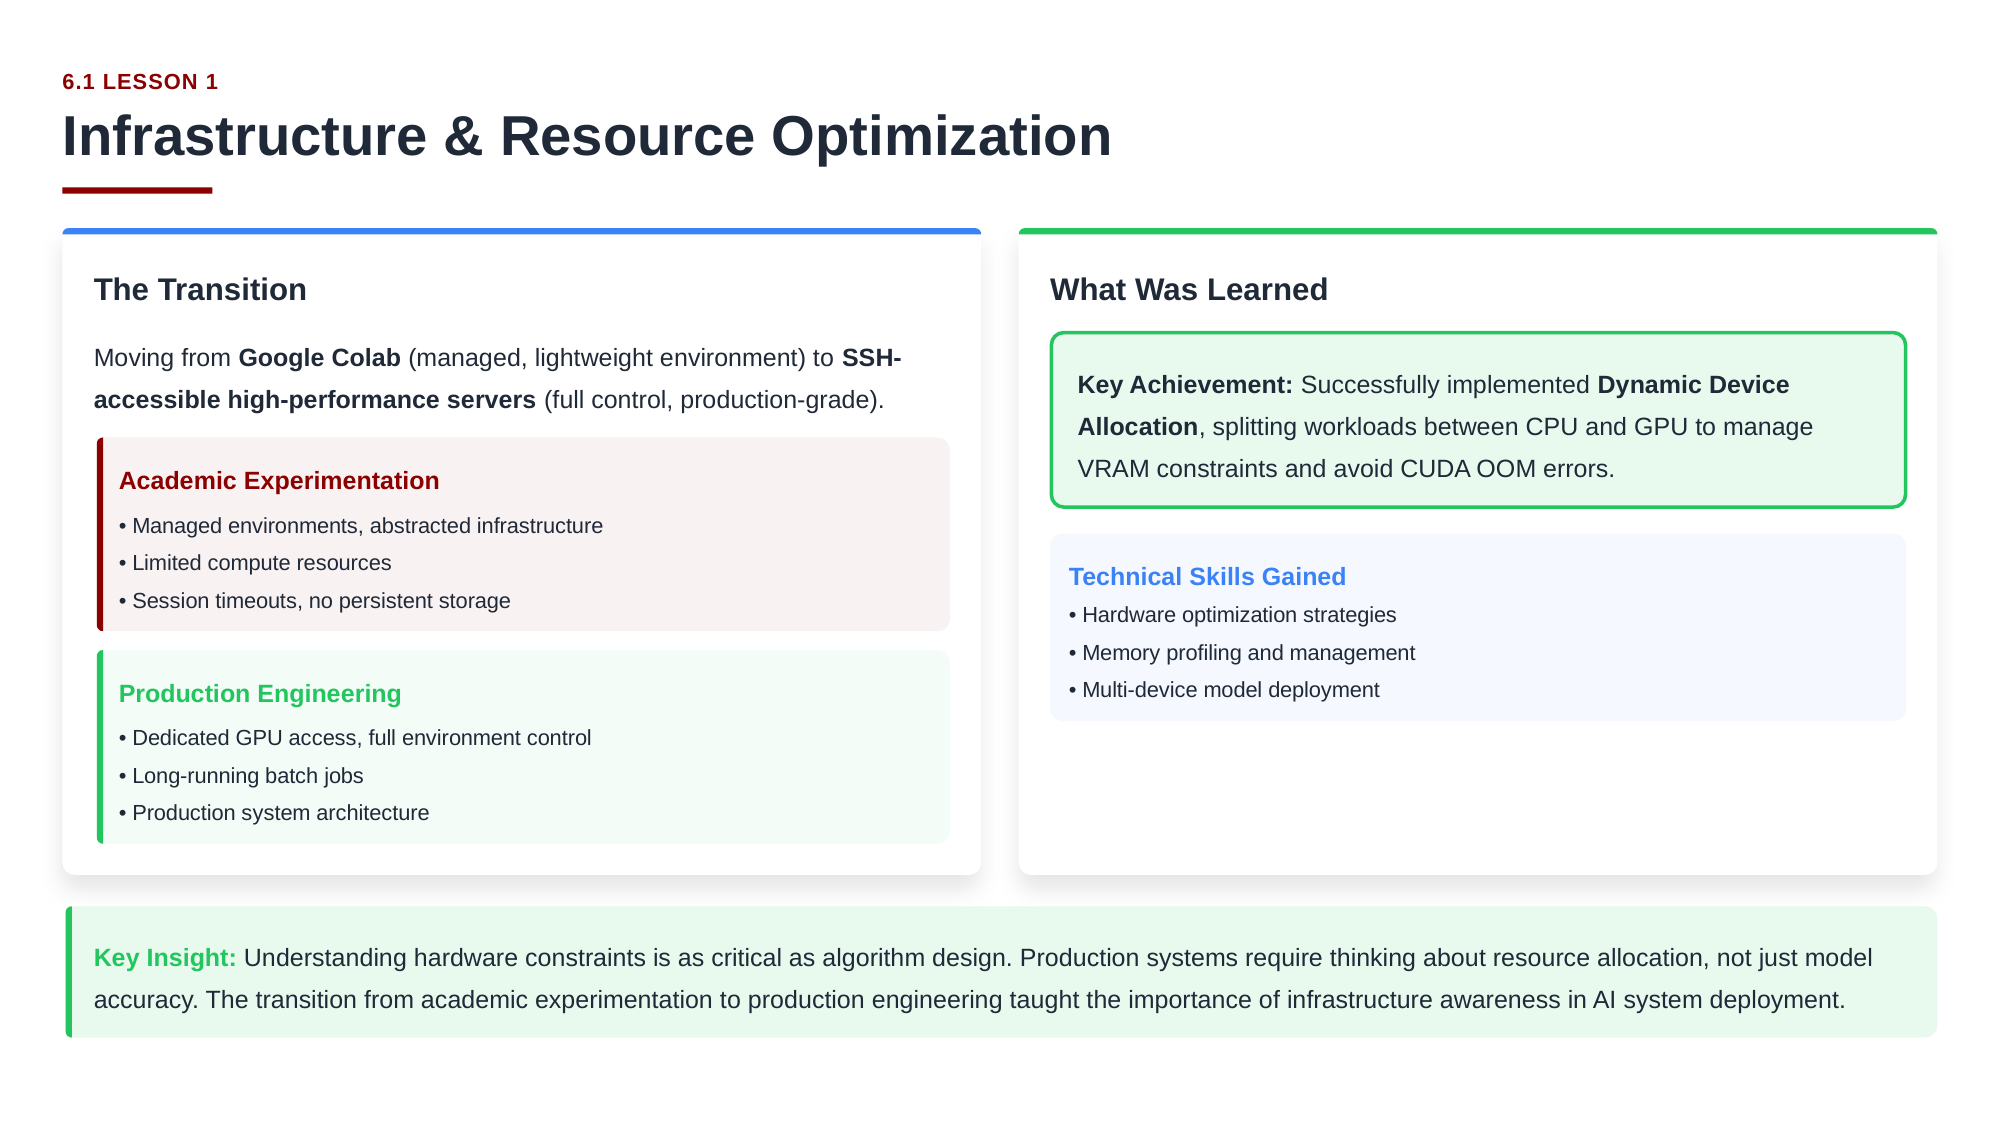

6.1 LESSON 1
Infrastructure & Resource Optimization

The Transition
What Was Learned
Moving from Google Colab (managed, lightweight environment) to SSH-accessible high-performance servers (full control, production-grade).

Key Achievement: Successfully implemented Dynamic Device Allocation, splitting workloads between CPU and GPU to manage VRAM constraints and avoid CUDA OOM errors.

Academic Experimentation
• Managed environments, abstracted infrastructure

• Limited compute resources
Technical Skills Gained
• Session timeouts, no persistent storage
• Hardware optimization strategies
• Memory profiling and management

Production Engineering
• Multi-device model deployment
• Dedicated GPU access, full environment control
• Long-running batch jobs
• Production system architecture

Key Insight: Understanding hardware constraints is as critical as algorithm design. Production systems require thinking about resource allocation, not just model accuracy. The transition from academic experimentation to production engineering taught the importance of infrastructure awareness in AI system deployment.